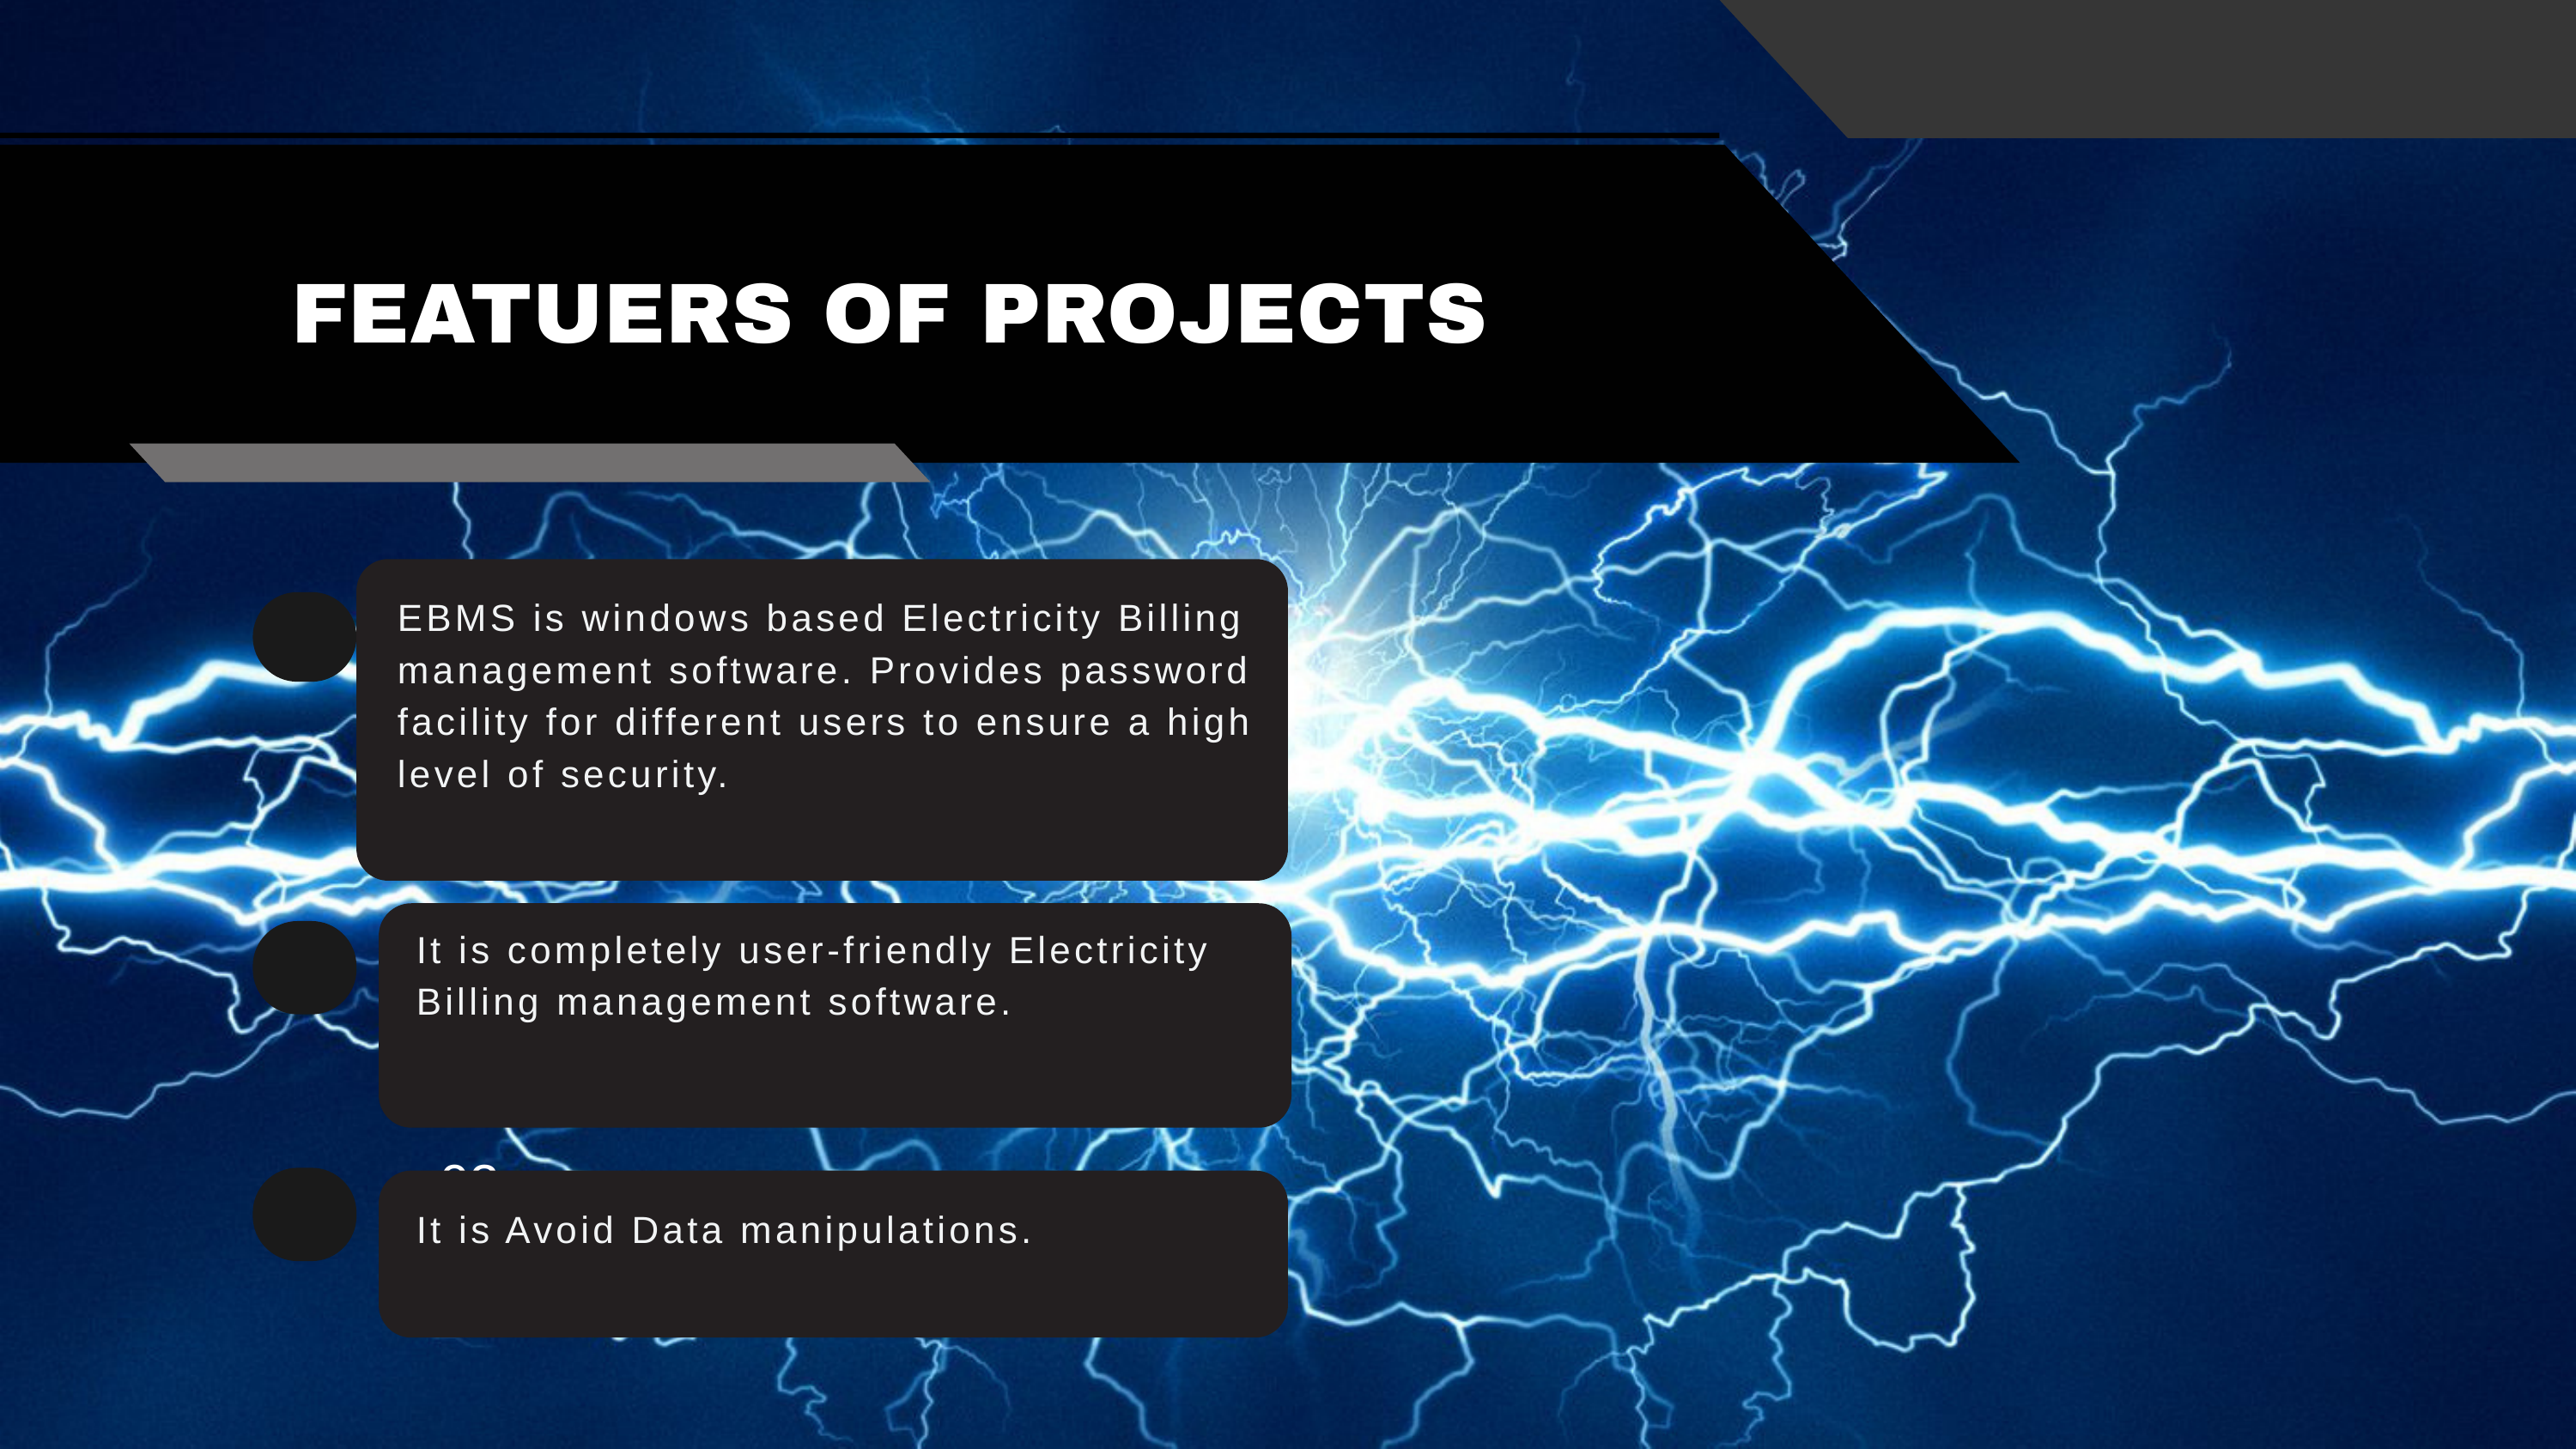

FEATUERS OF PROJECTS

EBMS is windows based Electricity Billing management software. Provides password facility for different users to ensure a high level of security.

01

It is completely user-friendly Electricity Billing management software.

02

03

It is Avoid Data manipulations.